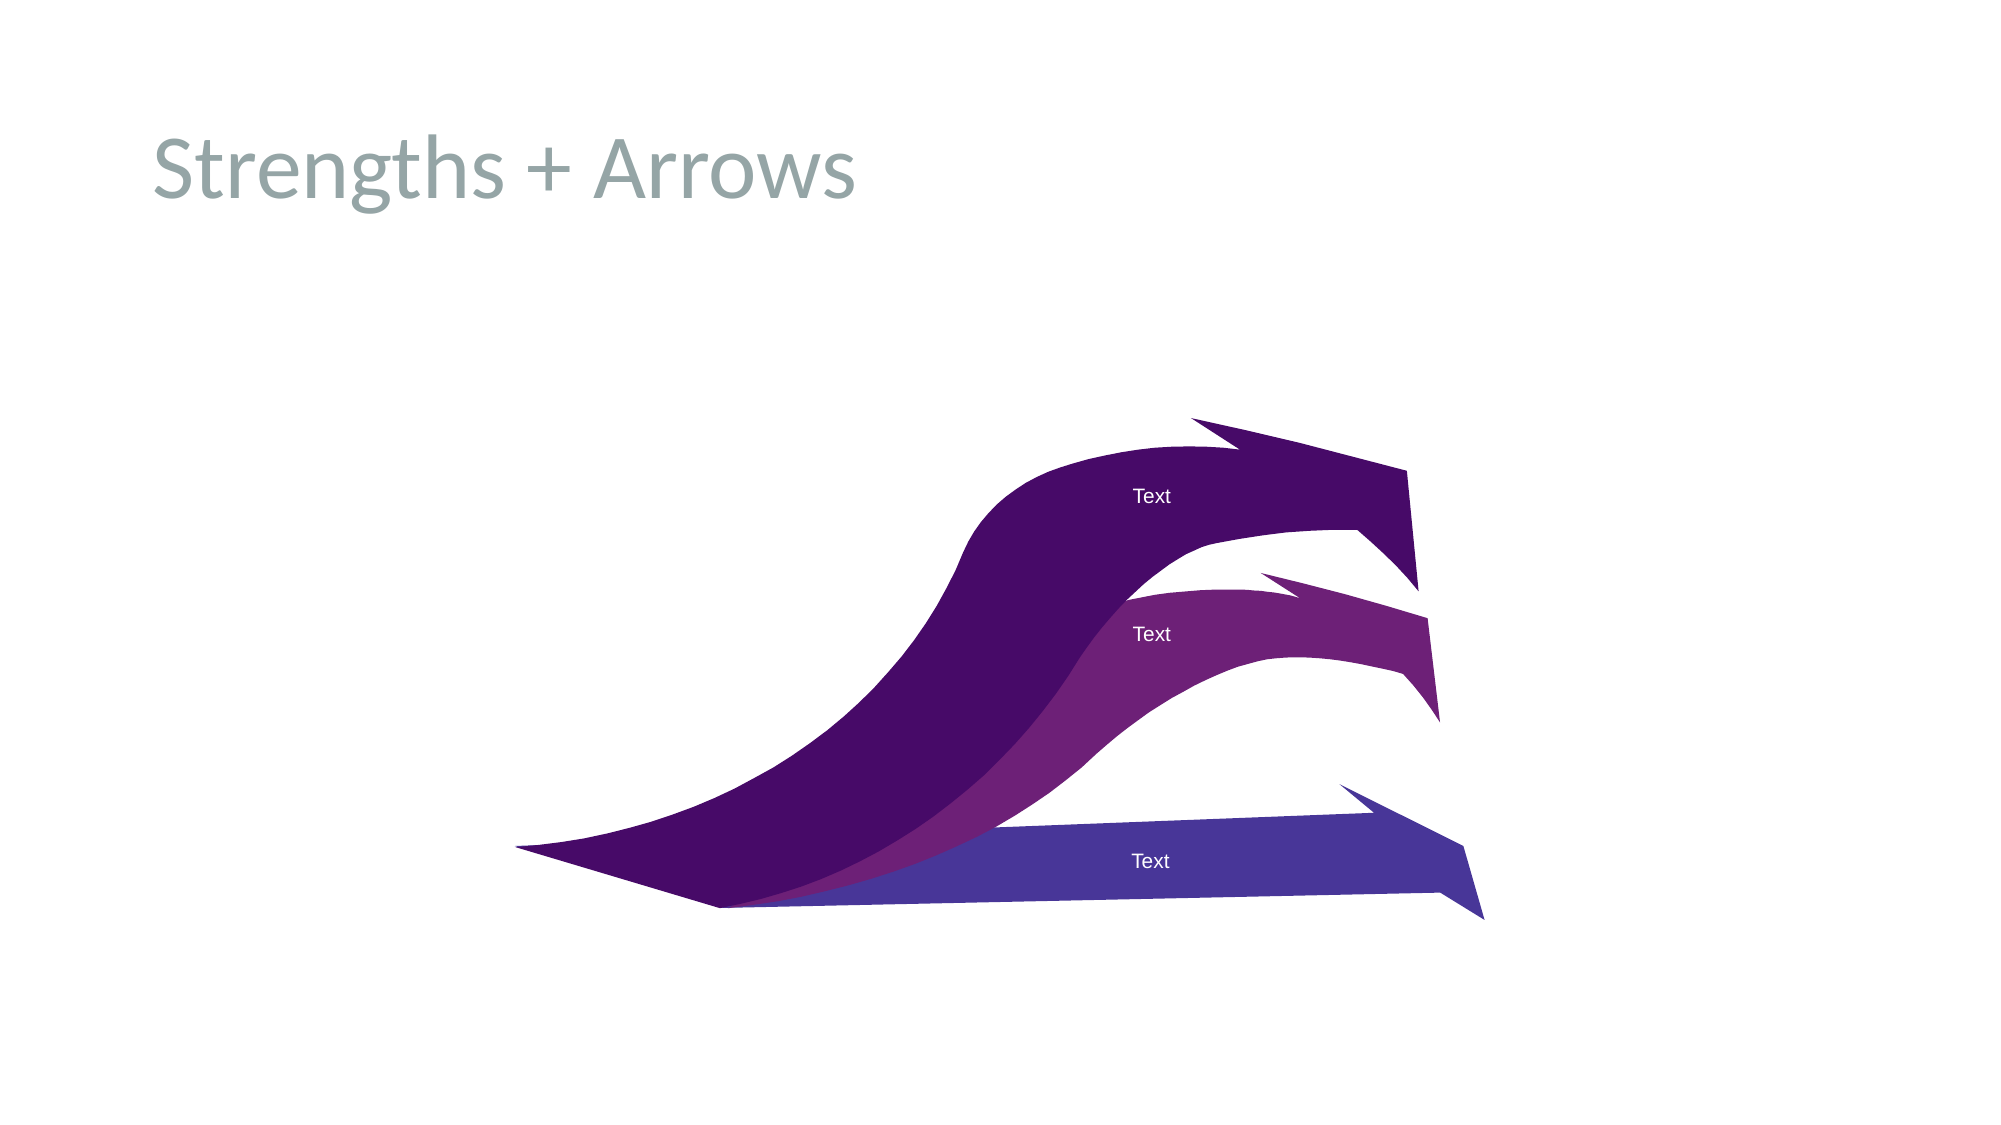

# Strengths + Arrows

Text

Text

Text